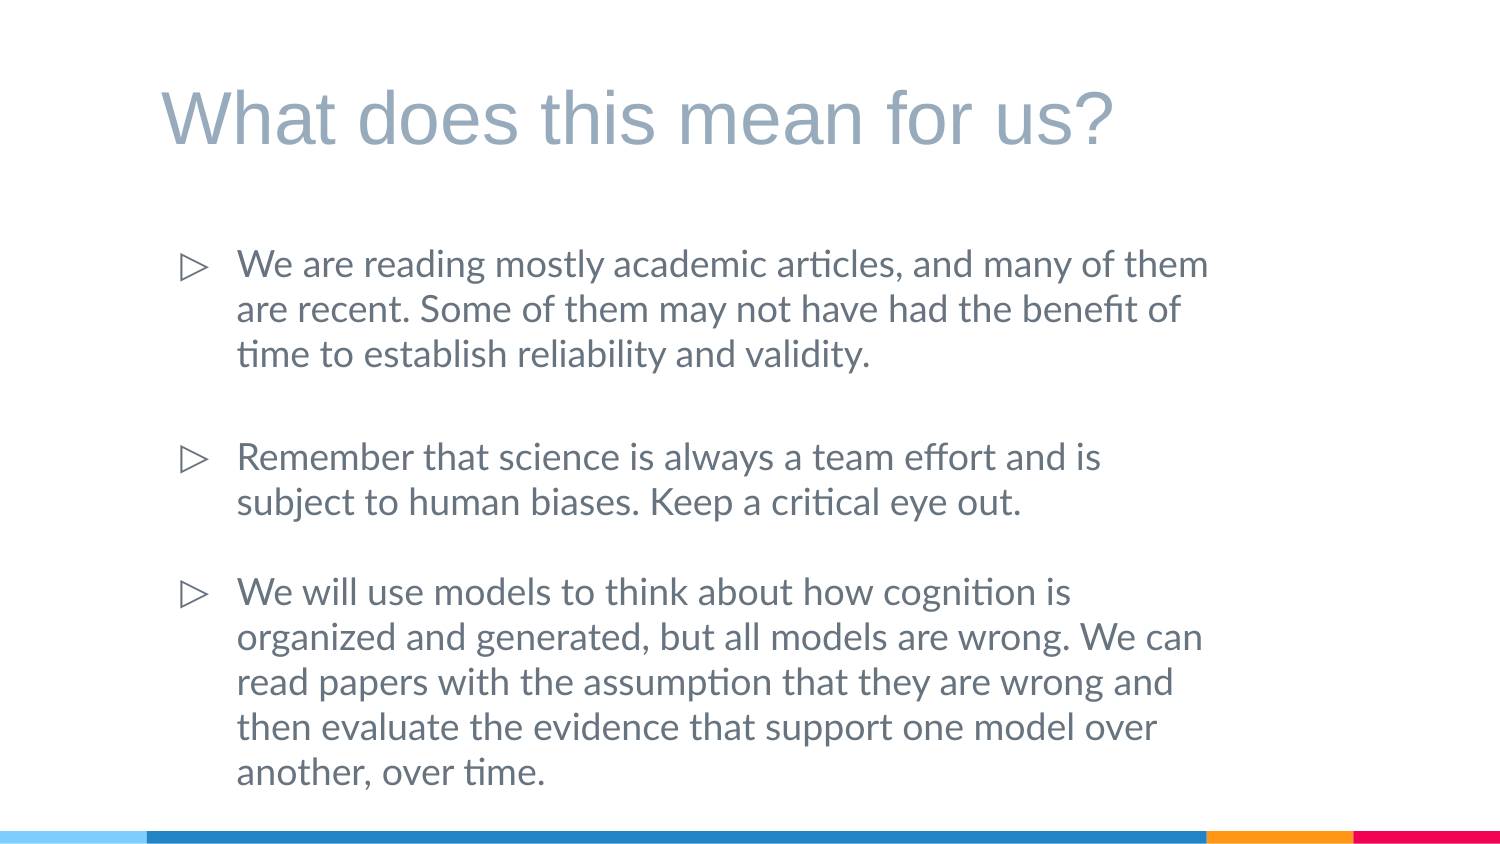

# What does this mean for us?
We are reading mostly academic articles, and many of them are recent. Some of them may not have had the benefit of time to establish reliability and validity.

Remember that science is always a team effort and is subject to human biases. Keep a critical eye out.

We will use models to think about how cognition is organized and generated, but all models are wrong. We can read papers with the assumption that they are wrong and then evaluate the evidence that support one model over another, over time.